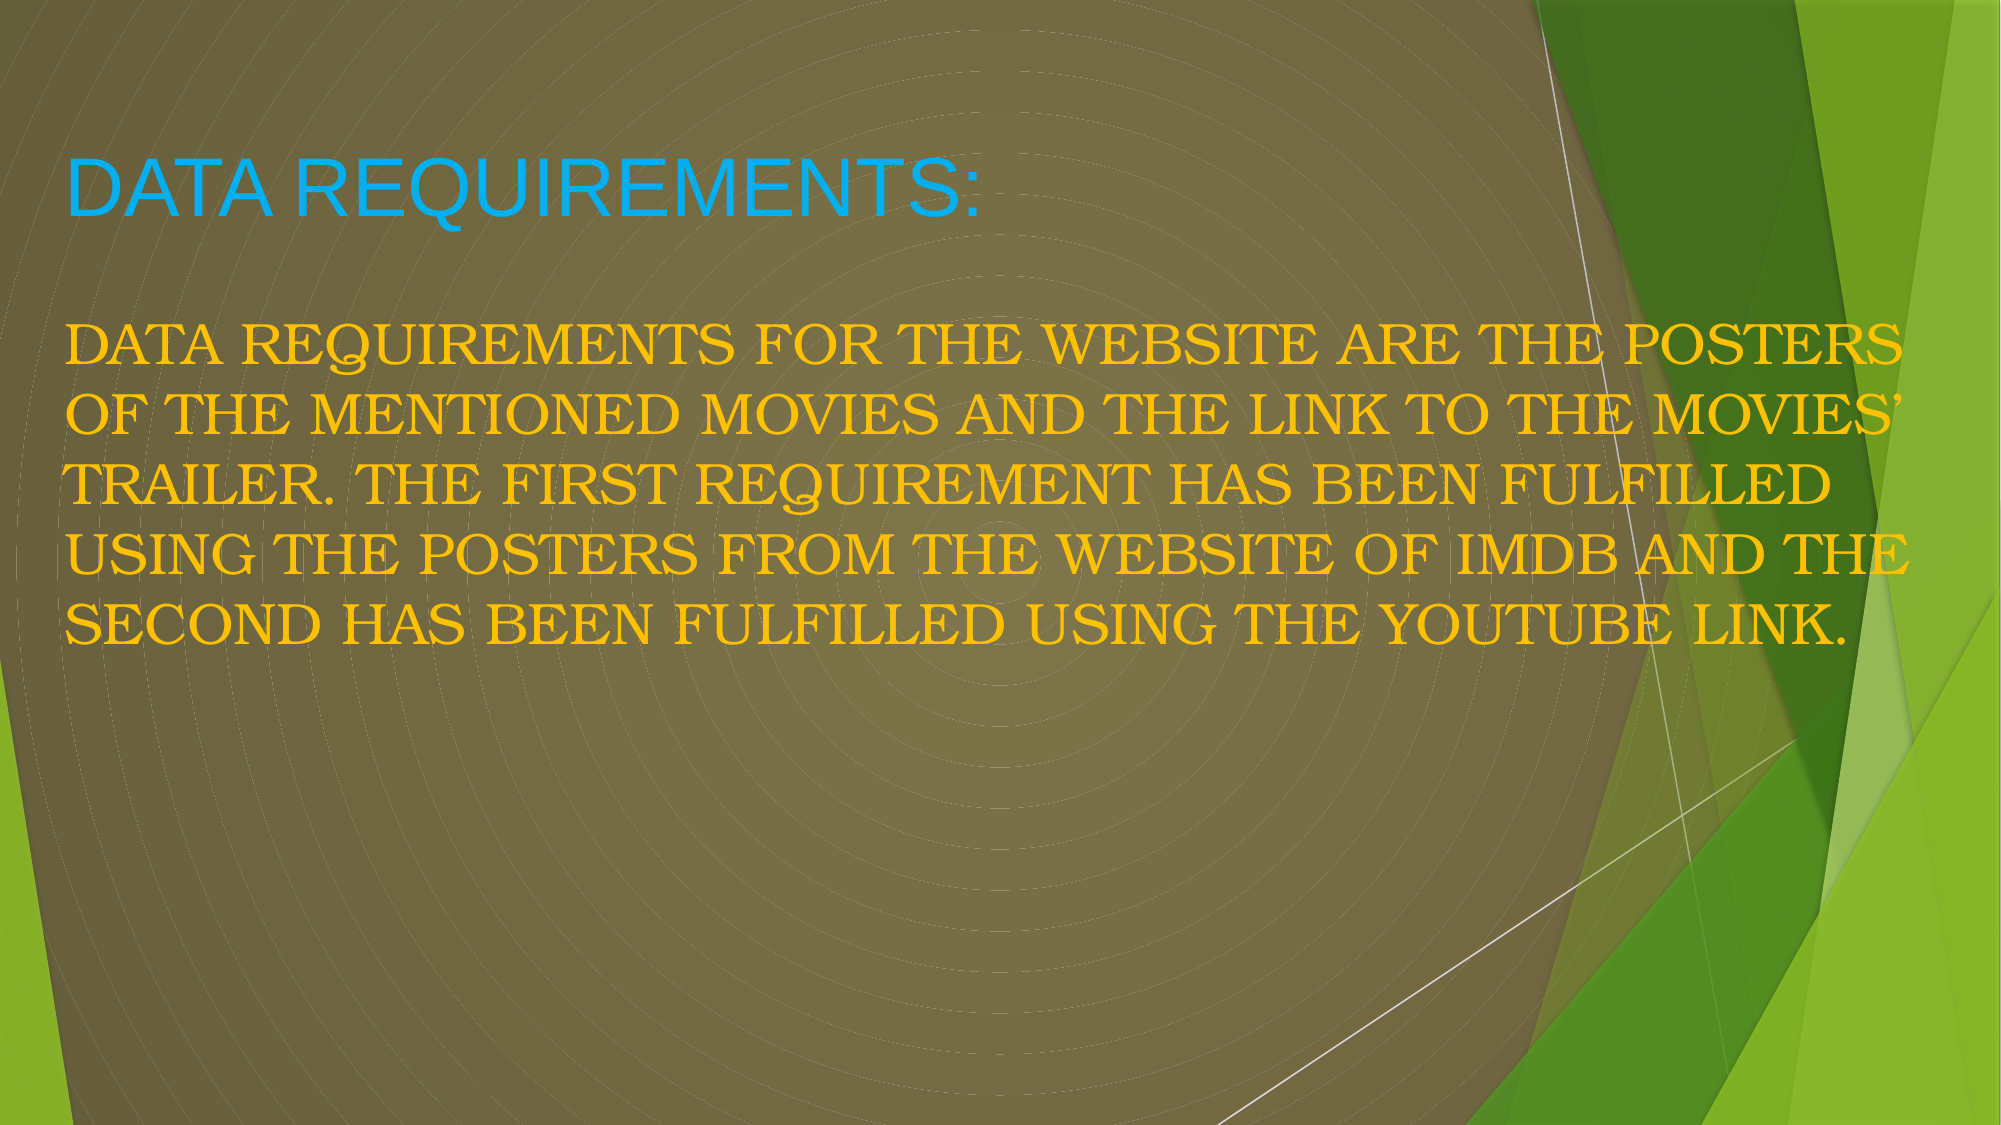

DATA REQUIREMENTS:
DATA REQUIREMENTS FOR THE WEBSITE ARE THE POSTERS OF THE MENTIONED MOVIES AND THE LINK TO THE MOVIES’ TRAILER. THE FIRST REQUIREMENT HAS BEEN FULFILLED USING THE POSTERS FROM THE WEBSITE OF IMDB AND THE SECOND HAS BEEN FULFILLED USING THE YOUTUBE LINK.